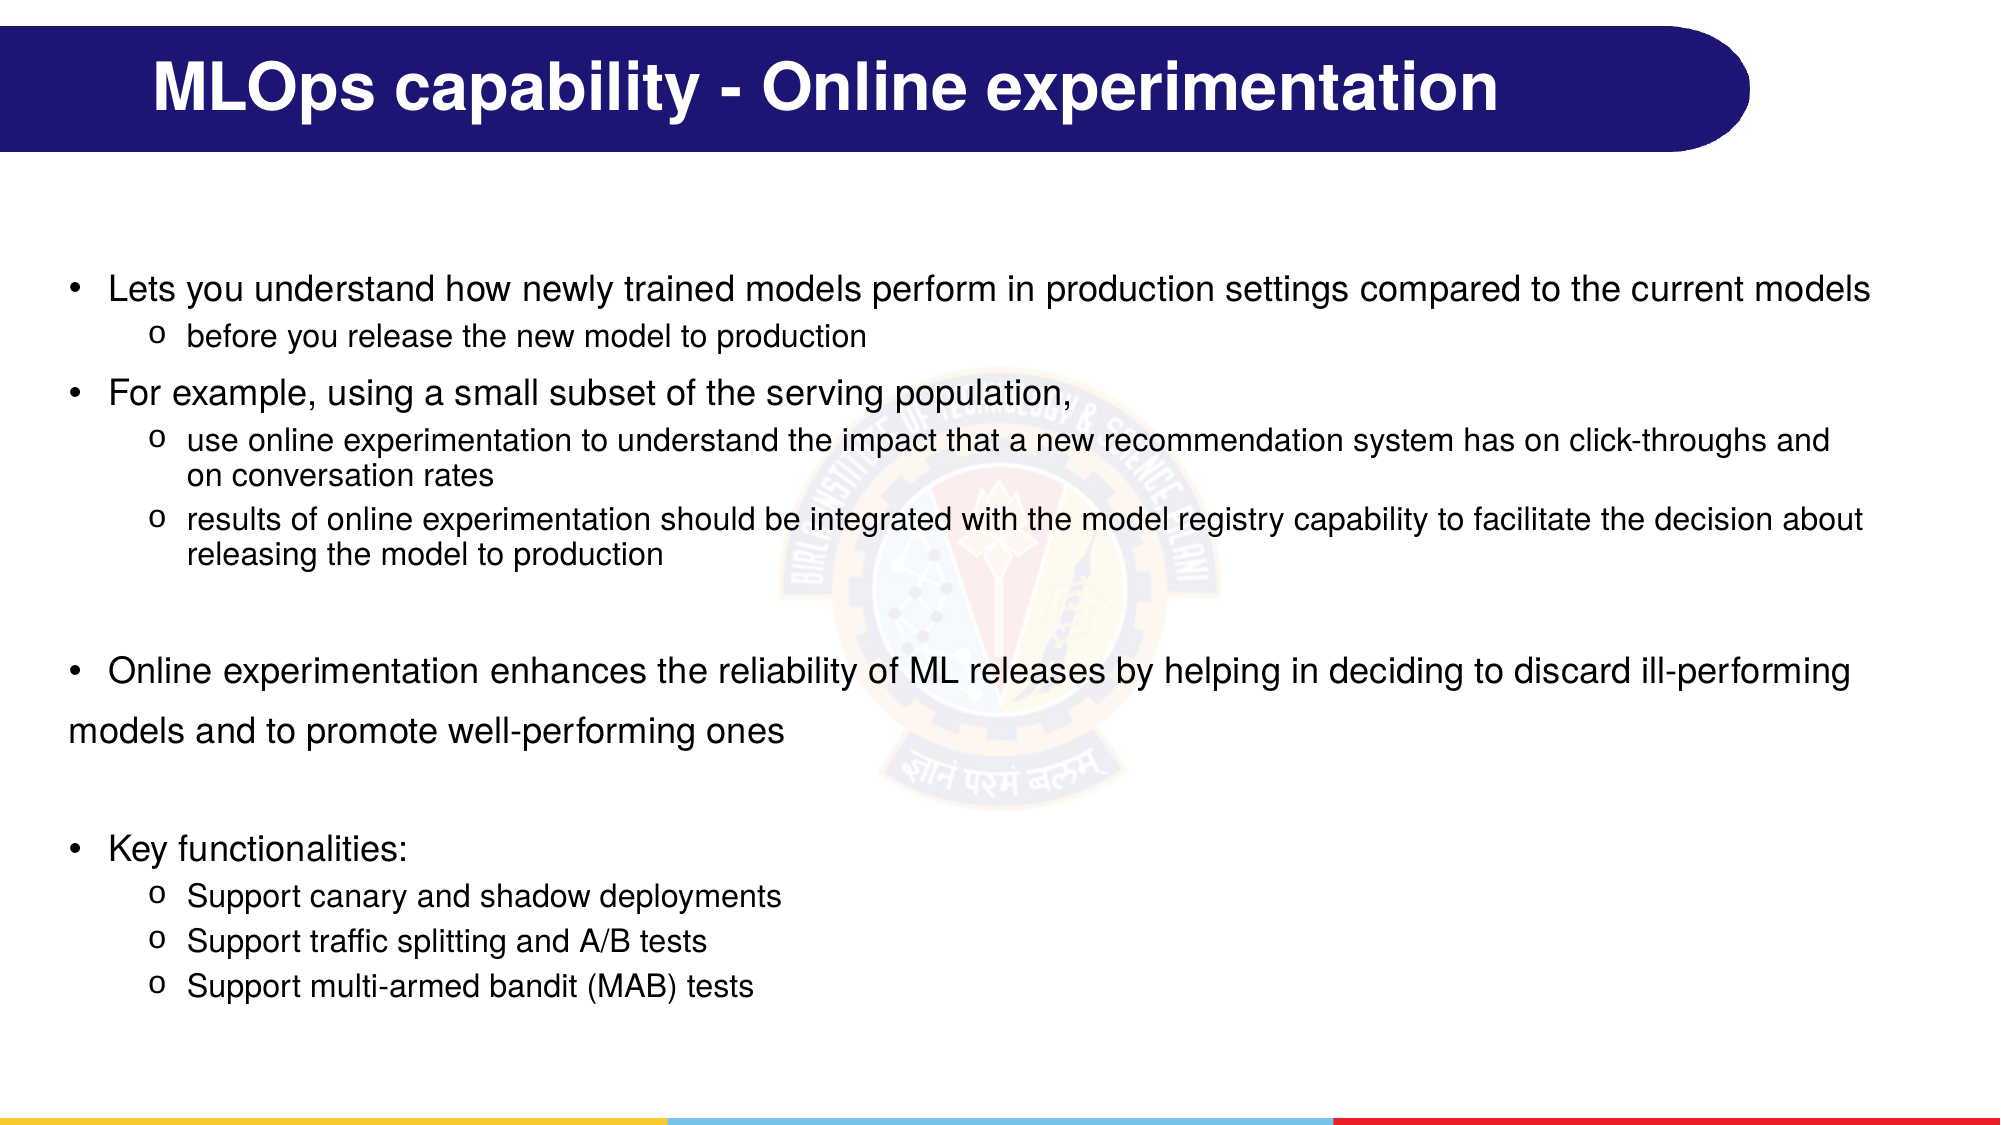

# MLOps capability - Online experimentation

Lets you understand how newly trained models perform in production settings compared to the current models
before you release the new model to production
For example, using a small subset of the serving population,
use online experimentation to understand the impact that a new recommendation system has on click-throughs and on conversation rates
results of online experimentation should be integrated with the model registry capability to facilitate the decision about releasing the model to production

Online experimentation enhances the reliability of ML releases by helping in deciding to discard ill-performing
models and to promote well-performing ones

Key functionalities:
Support canary and shadow deployments
Support traffic splitting and A/B tests
Support multi-armed bandit (MAB) tests